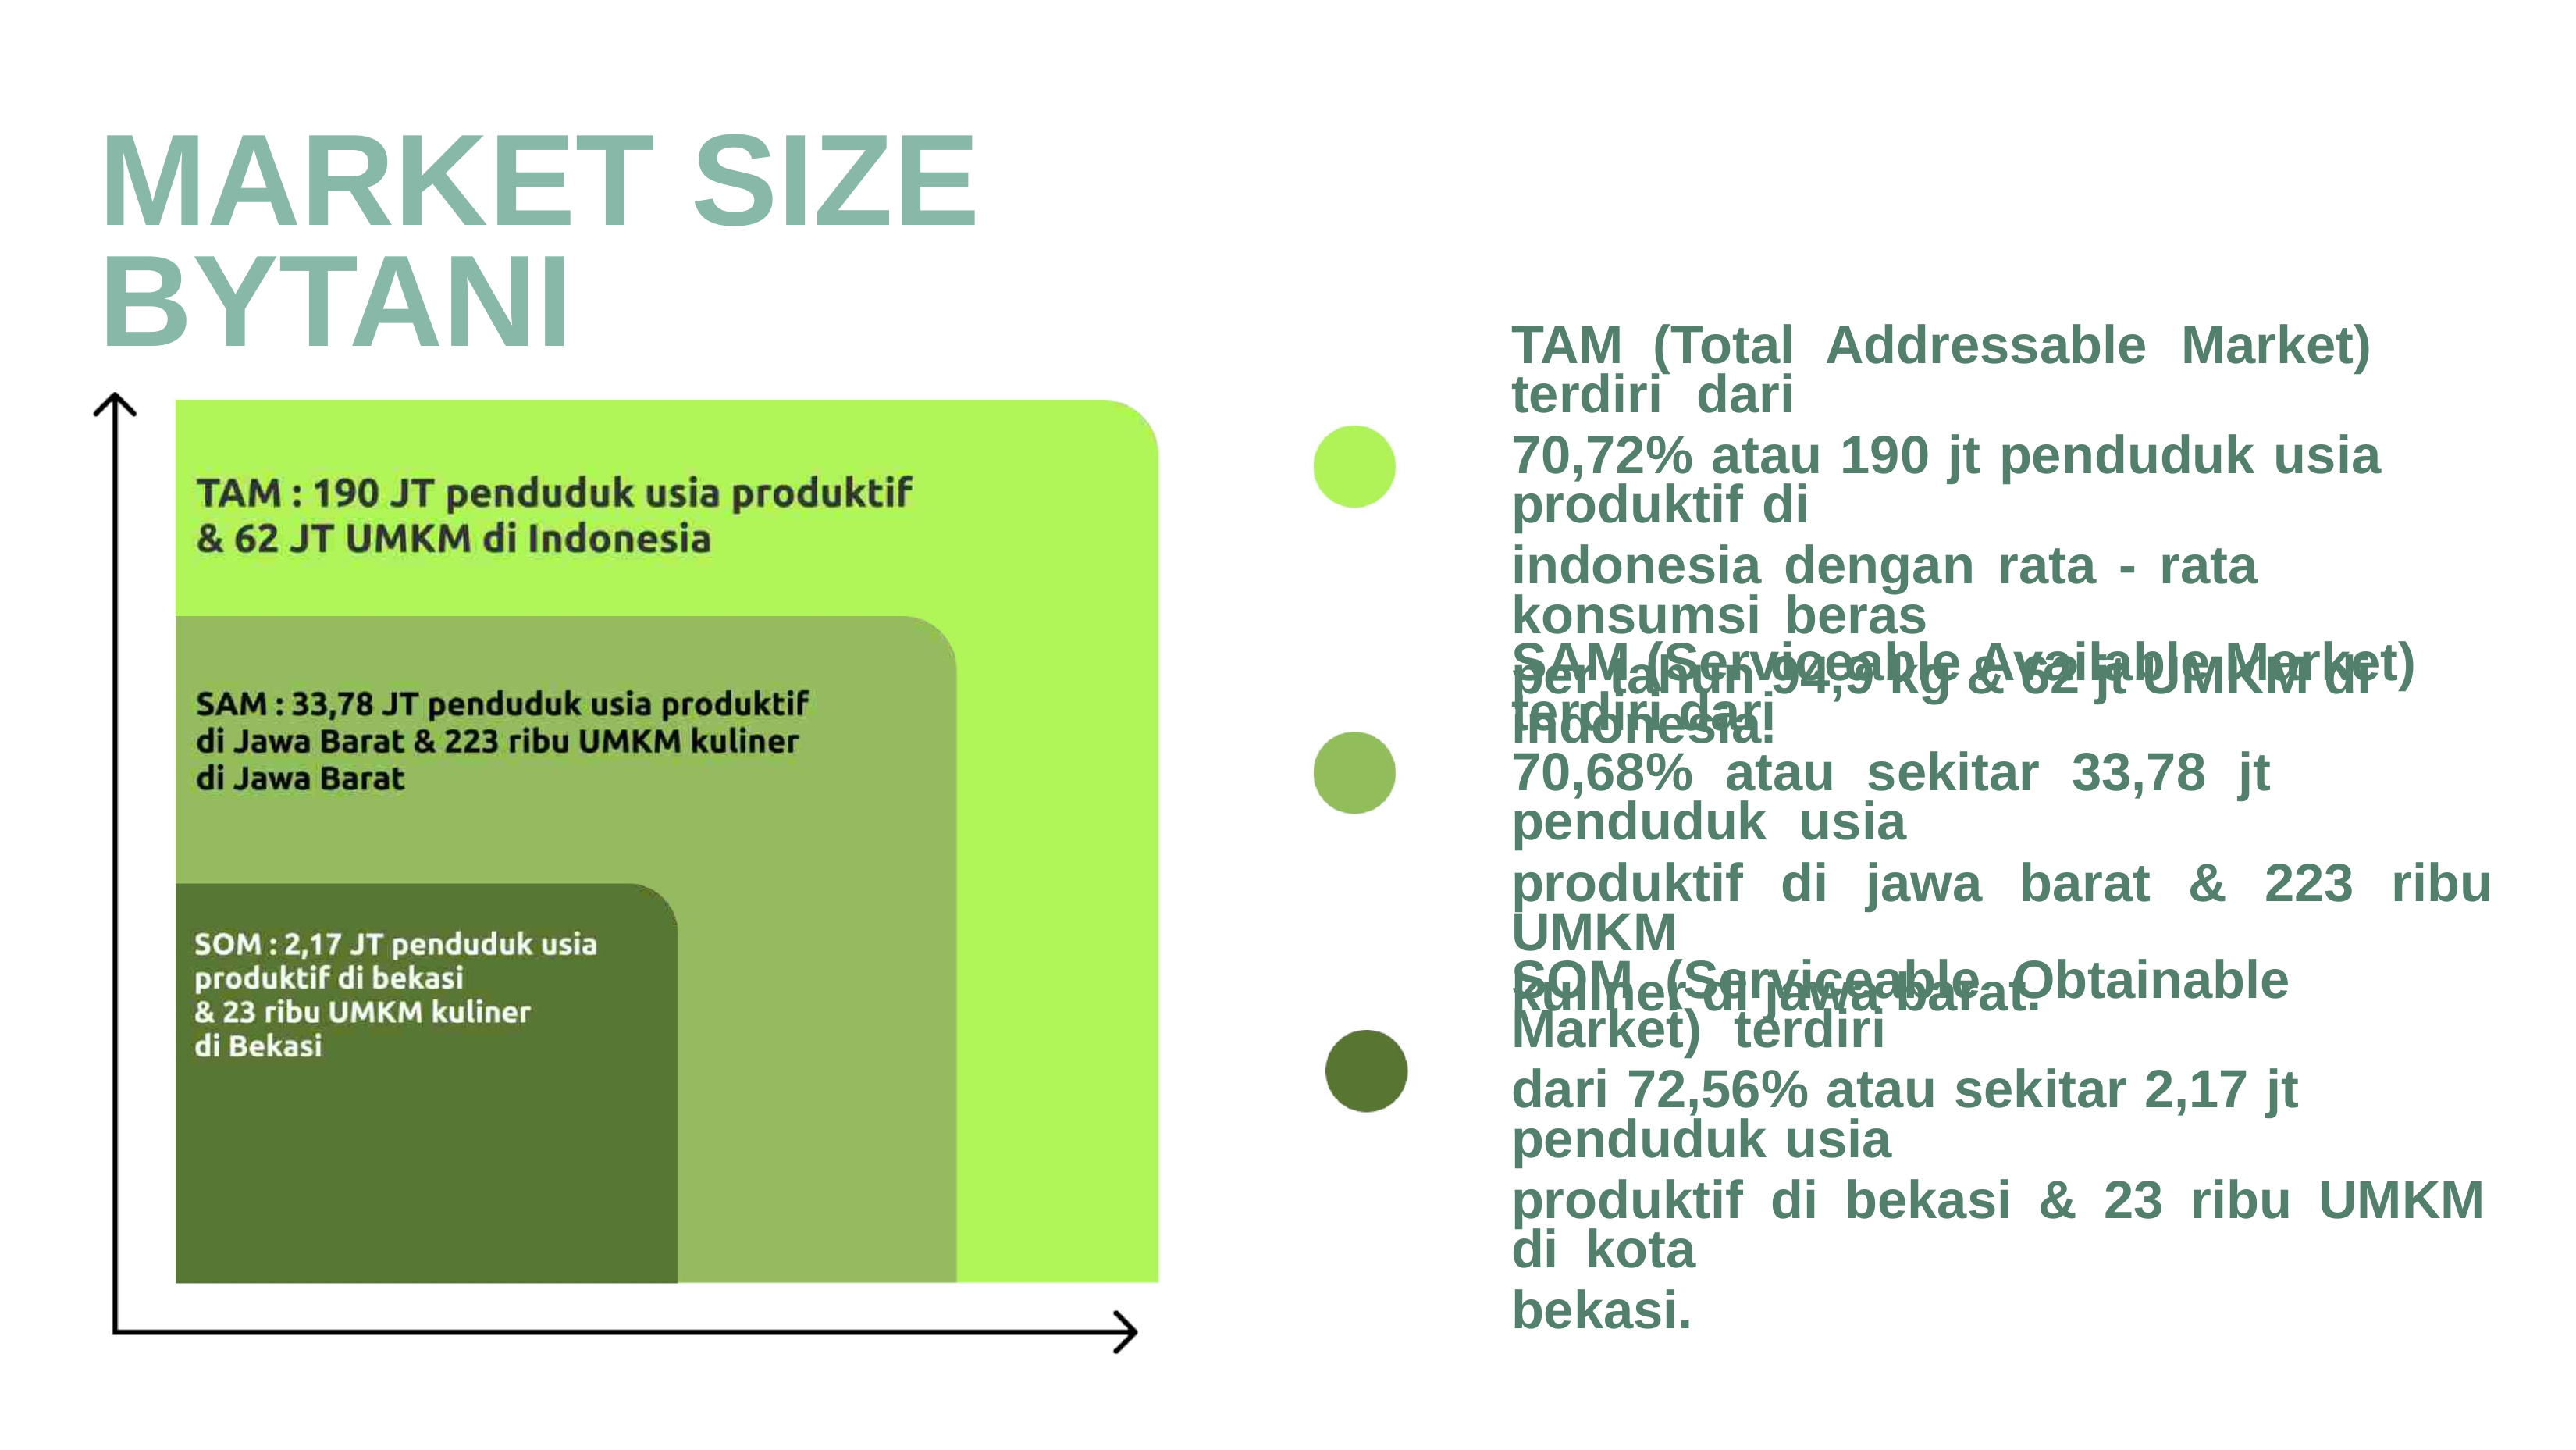

MARKET SIZE BYTANI
TAM (Total Addressable Market) terdiri dari
70,72% atau 190 jt penduduk usia produktif di
indonesia dengan rata - rata konsumsi beras
per tahun 94,9 kg & 62 jt UMKM di indonesia.
SAM (Serviceable Available Market) terdiri dari
70,68% atau sekitar 33,78 jt penduduk usia
produktif di jawa barat & 223 ribu UMKM
kuliner di jawa barat.
SOM (Serviceable Obtainable Market) terdiri
dari 72,56% atau sekitar 2,17 jt penduduk usia
produktif di bekasi & 23 ribu UMKM di kota
bekasi.